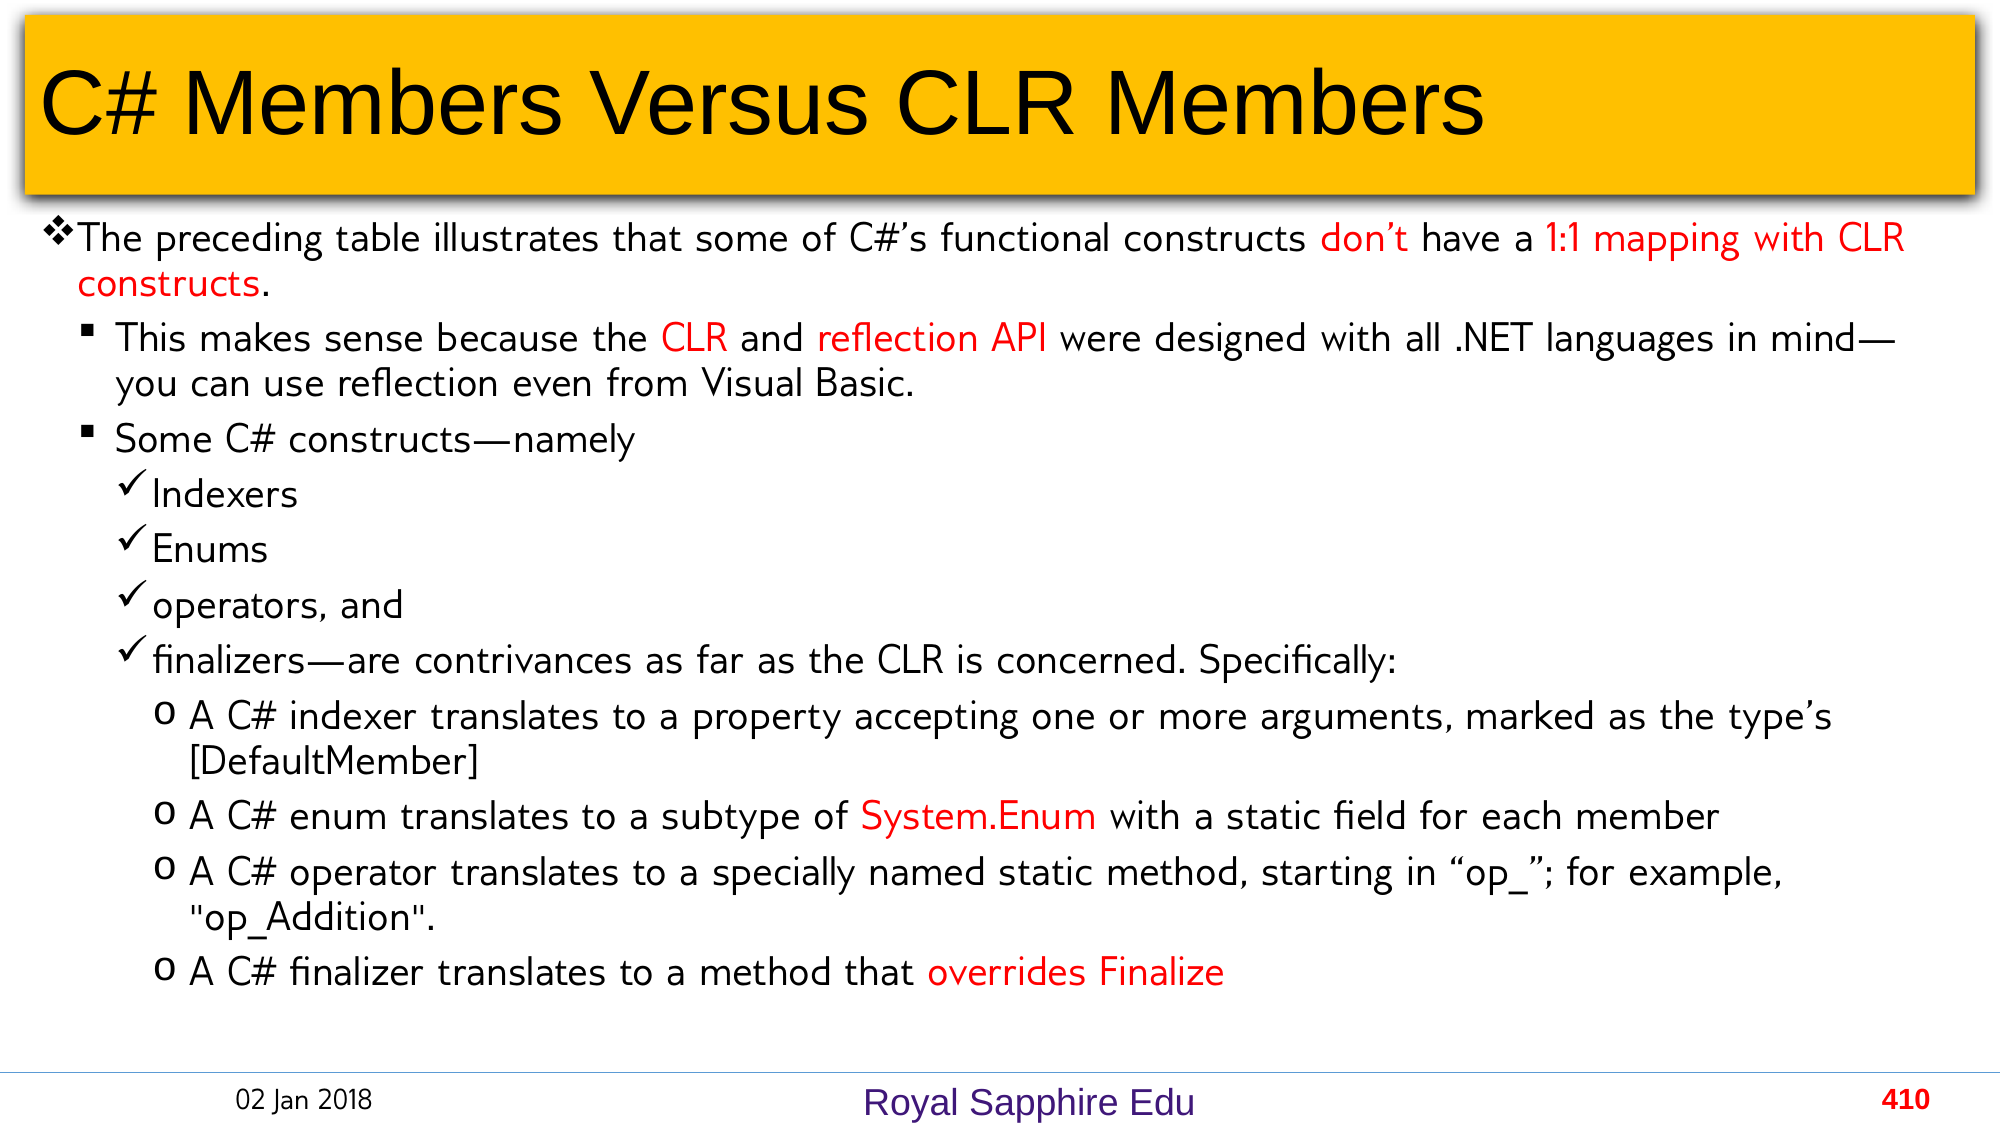

# C# Members Versus CLR Members
The preceding table illustrates that some of C#’s functional constructs don’t have a 1:1 mapping with CLR constructs.
This makes sense because the CLR and reflection API were designed with all .NET languages in mind—you can use reflection even from Visual Basic.
Some C# constructs—namely
Indexers
Enums
operators, and
finalizers—are contrivances as far as the CLR is concerned. Specifically:
A C# indexer translates to a property accepting one or more arguments, marked as the type’s [DefaultMember]
A C# enum translates to a subtype of System.Enum with a static field for each member
A C# operator translates to a specially named static method, starting in “op_”; for example, "op_Addition".
A C# finalizer translates to a method that overrides Finalize
02 Jan 2018
410